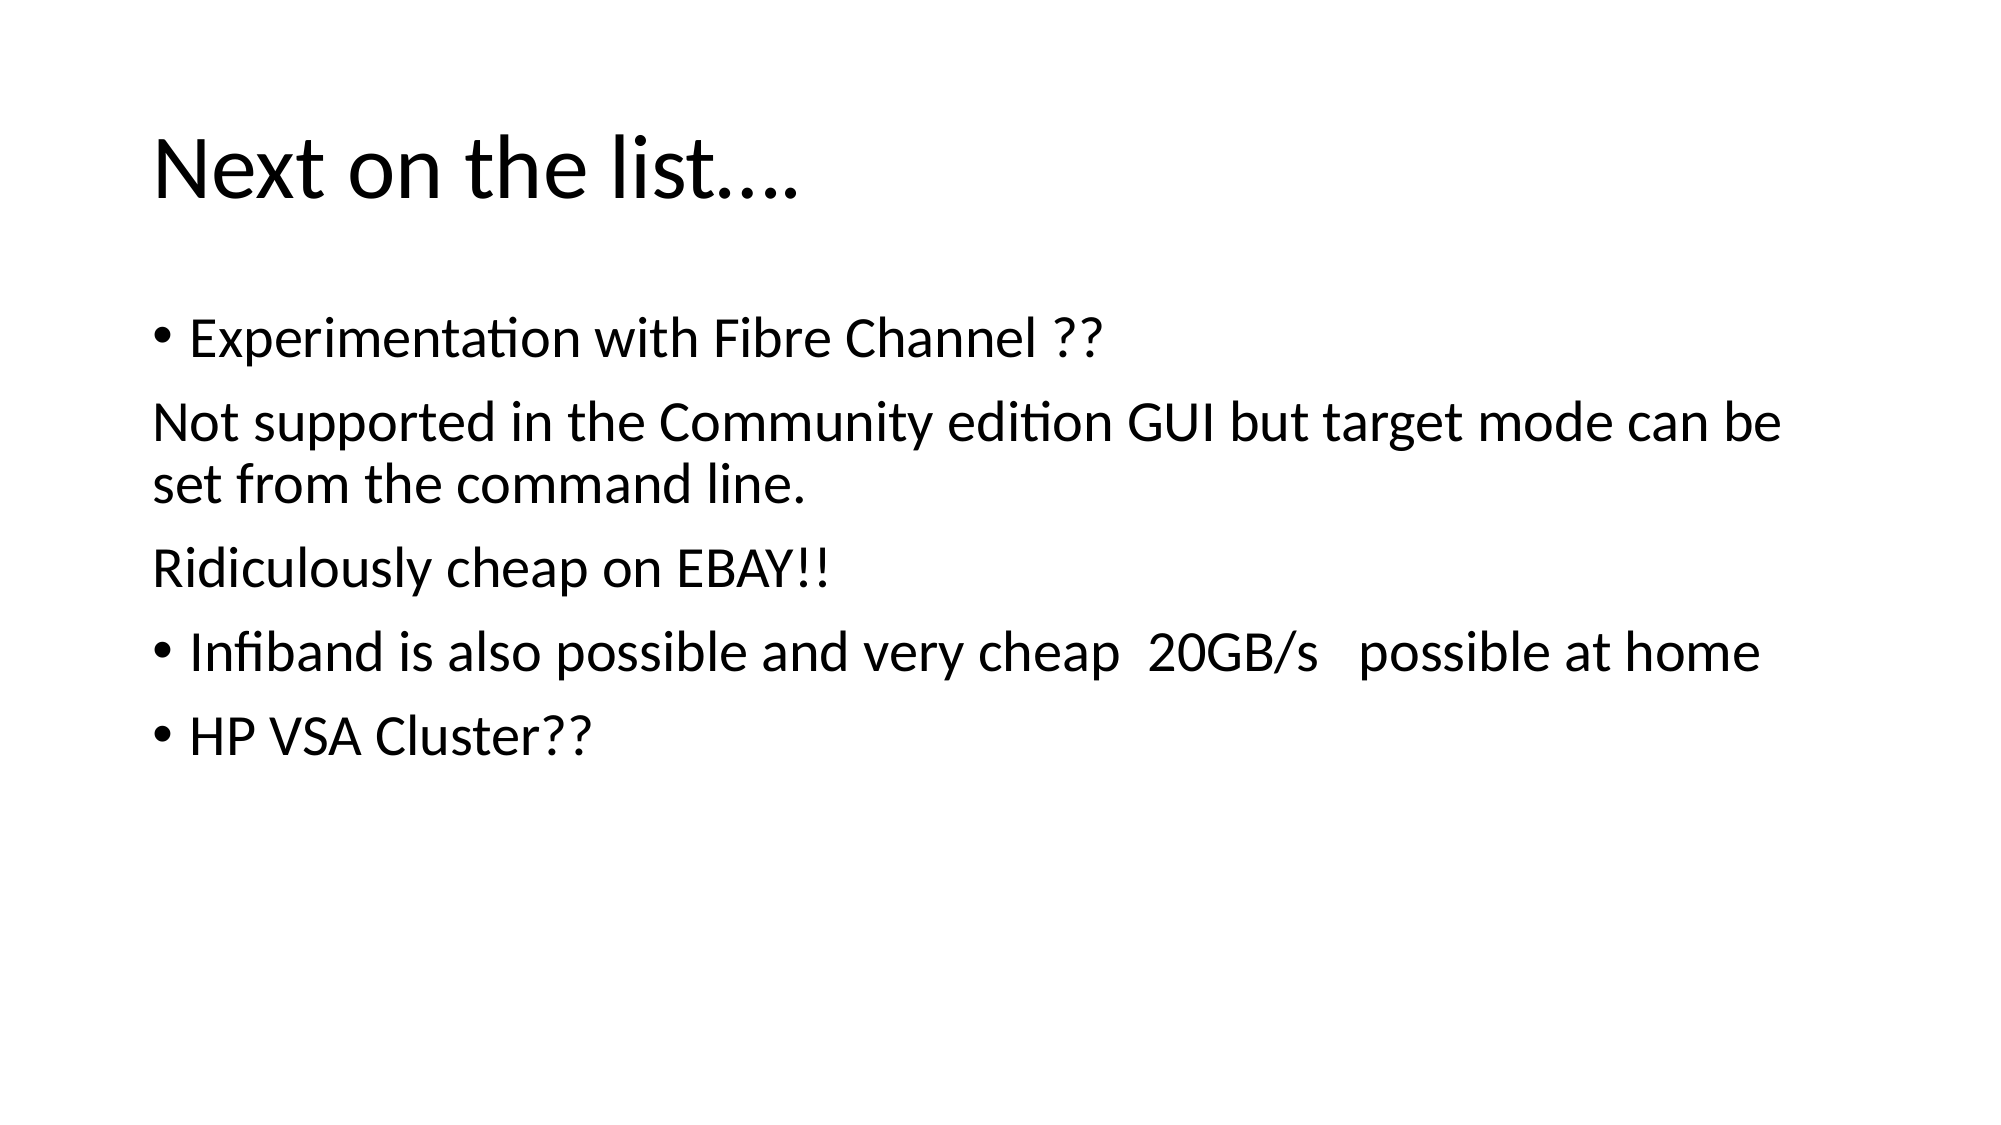

# Next on the list….
Experimentation with Fibre Channel ??
Not supported in the Community edition GUI but target mode can be set from the command line.
Ridiculously cheap on EBAY!!
Infiband is also possible and very cheap  20GB/s   possible at home
HP VSA Cluster??